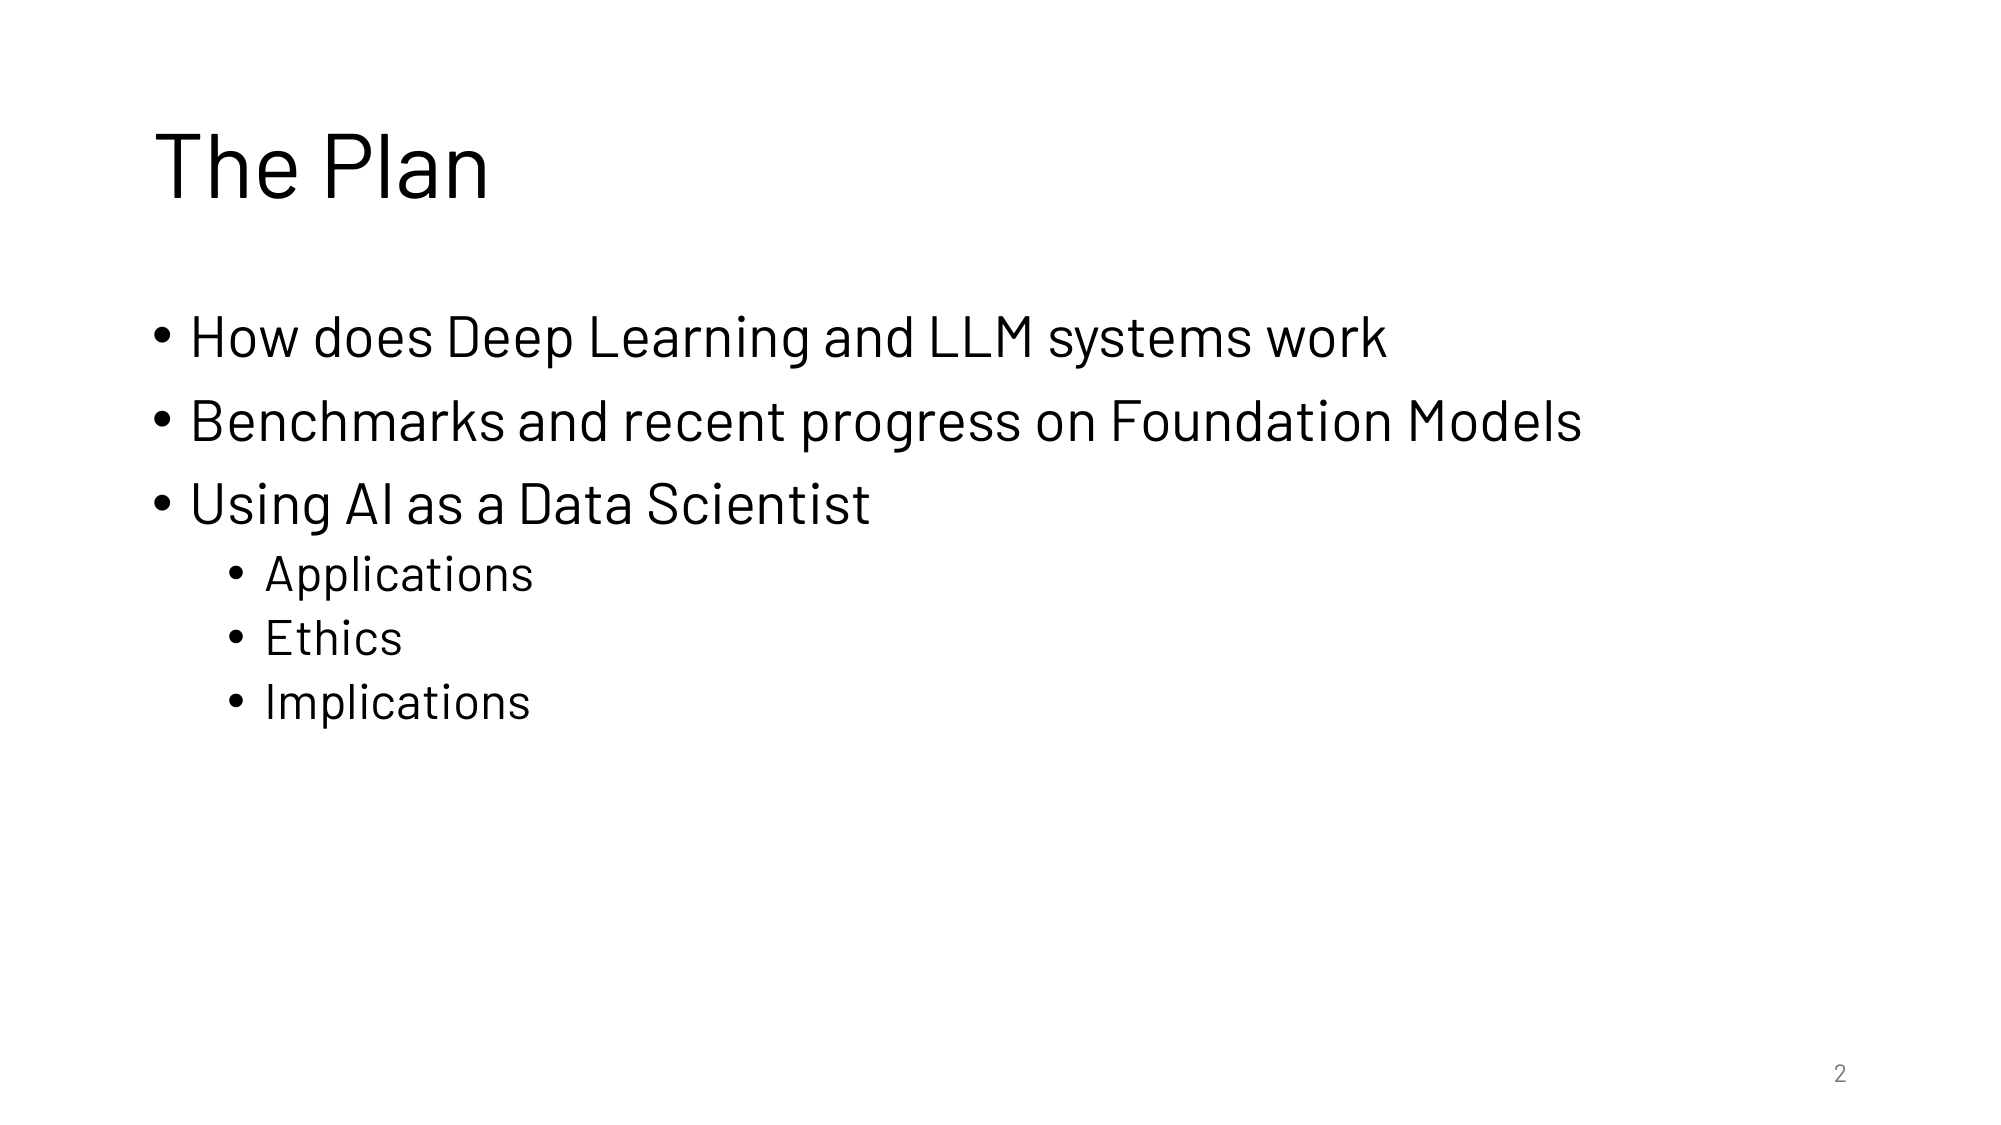

# The Plan
How does Deep Learning and LLM systems work
Benchmarks and recent progress on Foundation Models
Using AI as a Data Scientist
Applications
Ethics
Implications
2